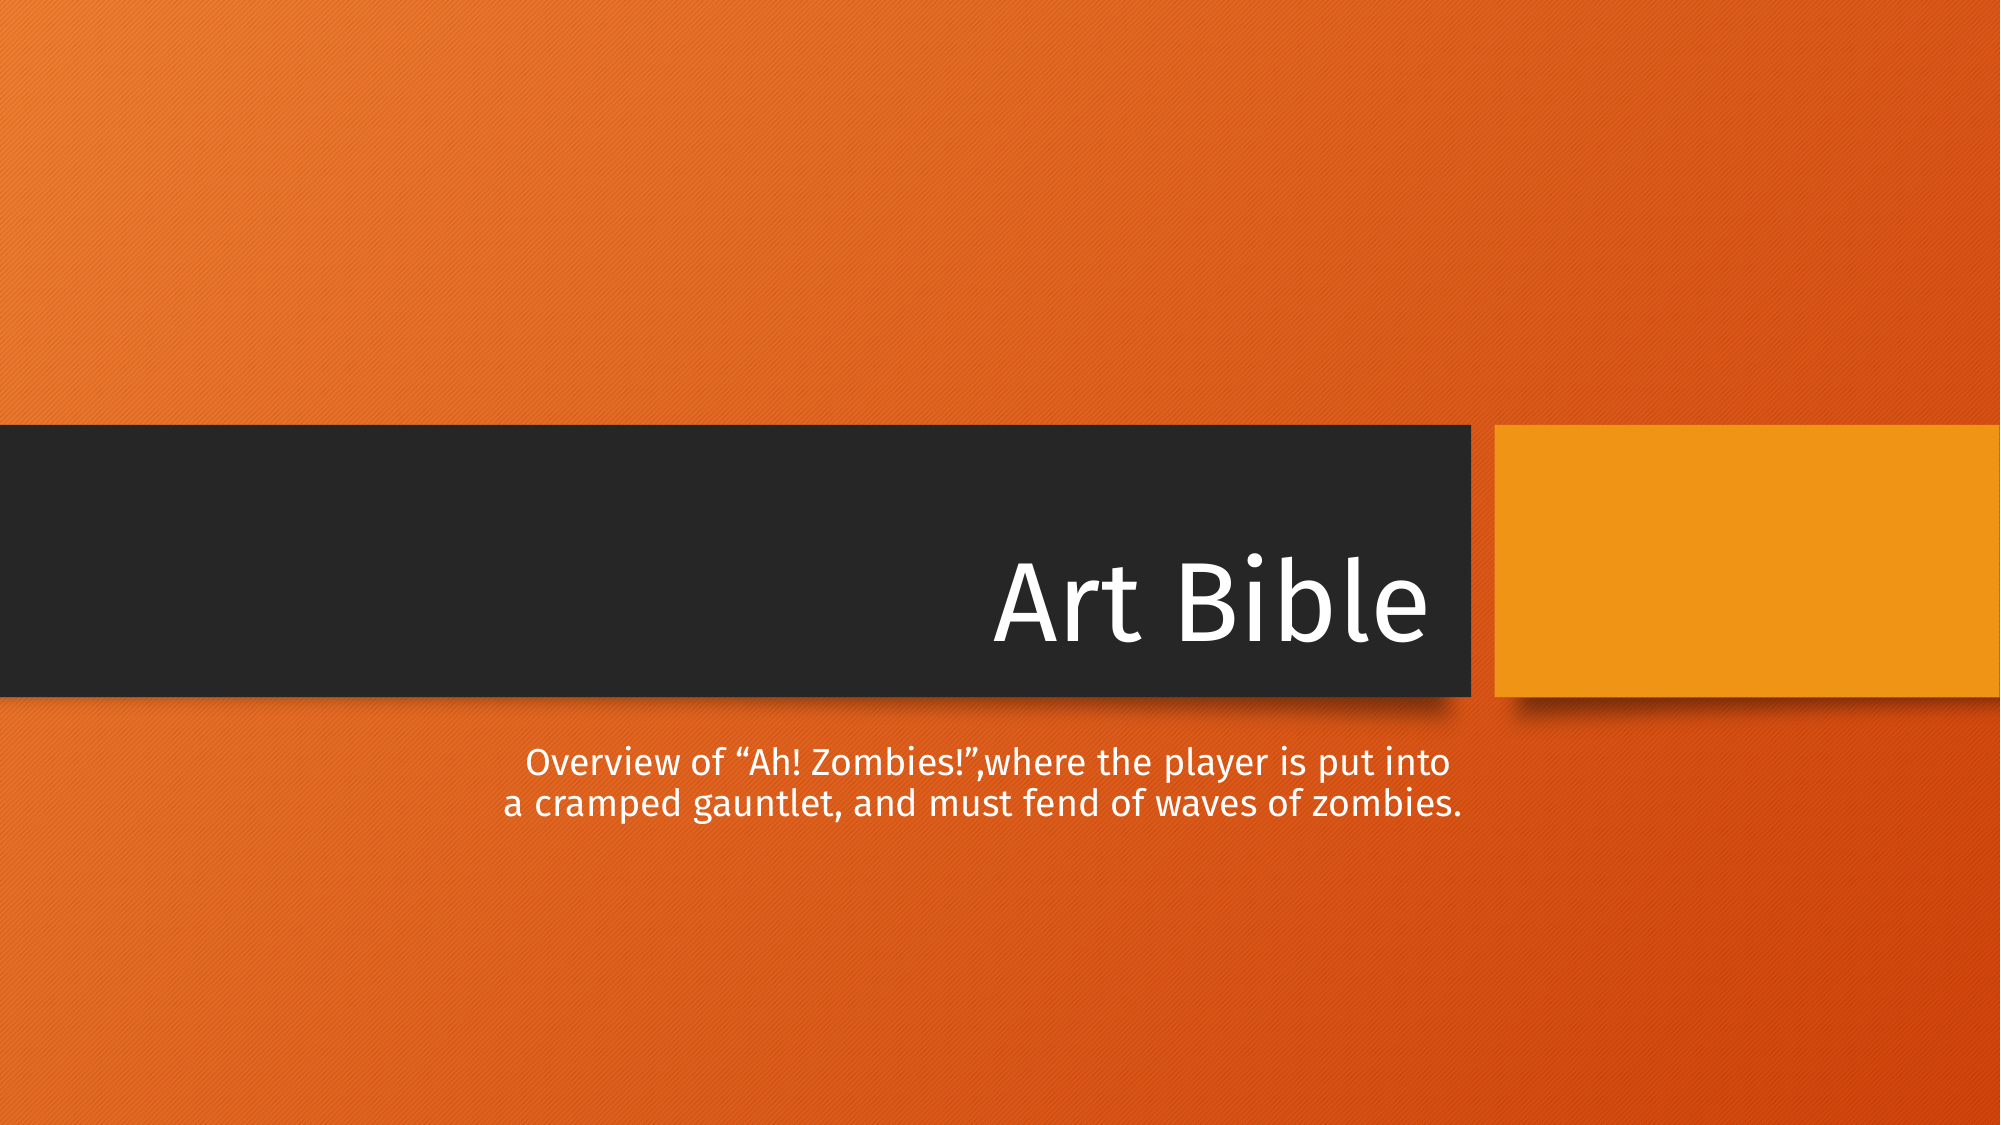

# Art Bible
Overview of “Ah! Zombies!”,where the player is put into
a cramped gauntlet, and must fend of waves of zombies.